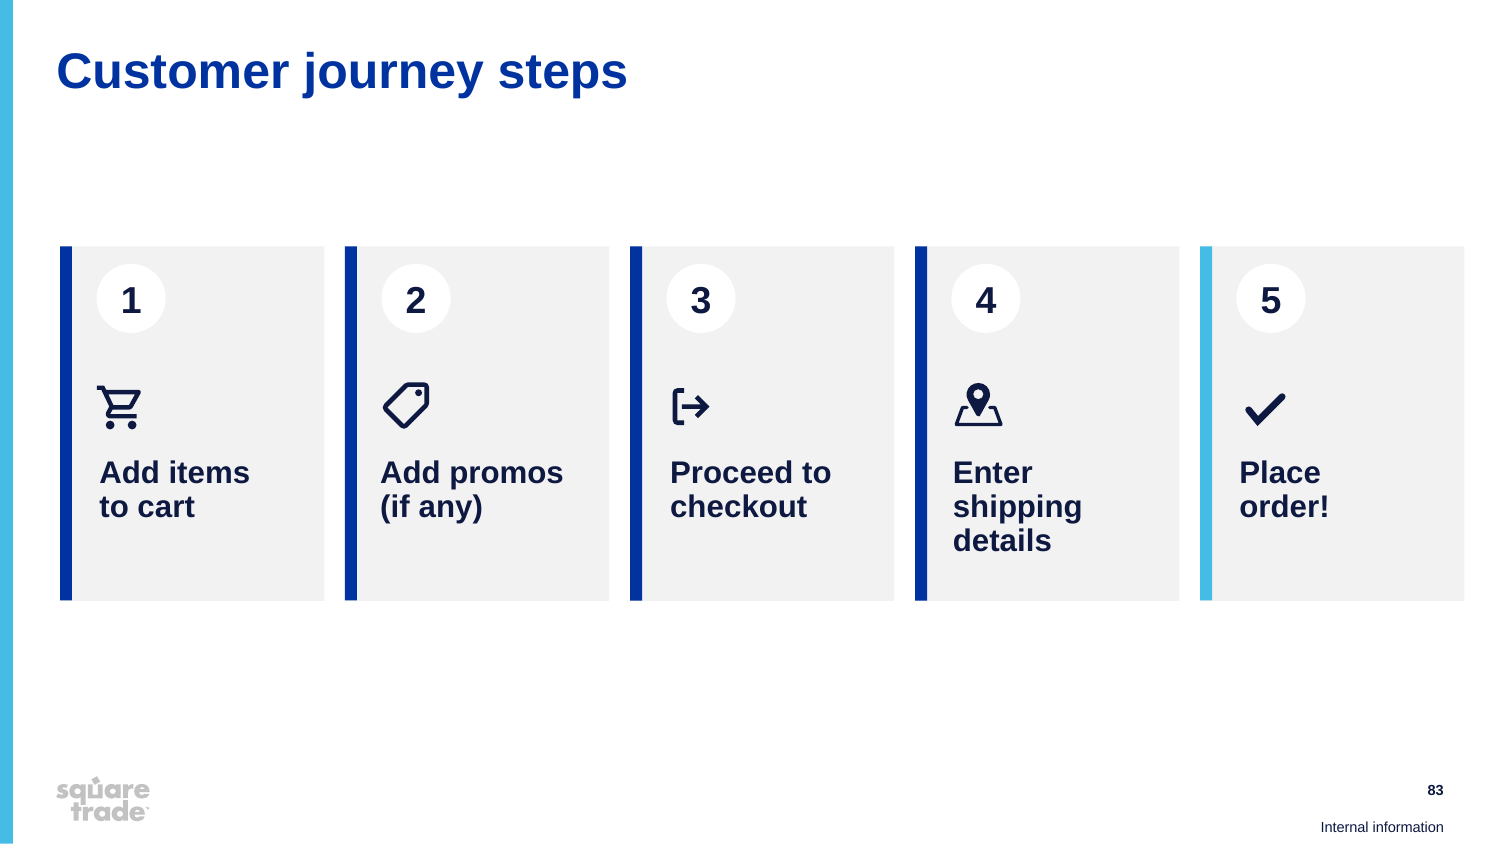

# Customer journey steps

1
2
3
4
5

Add items
to cart
Add promos
(if any)
Proceed to checkout
Enter
shipping details
Place
order!
83